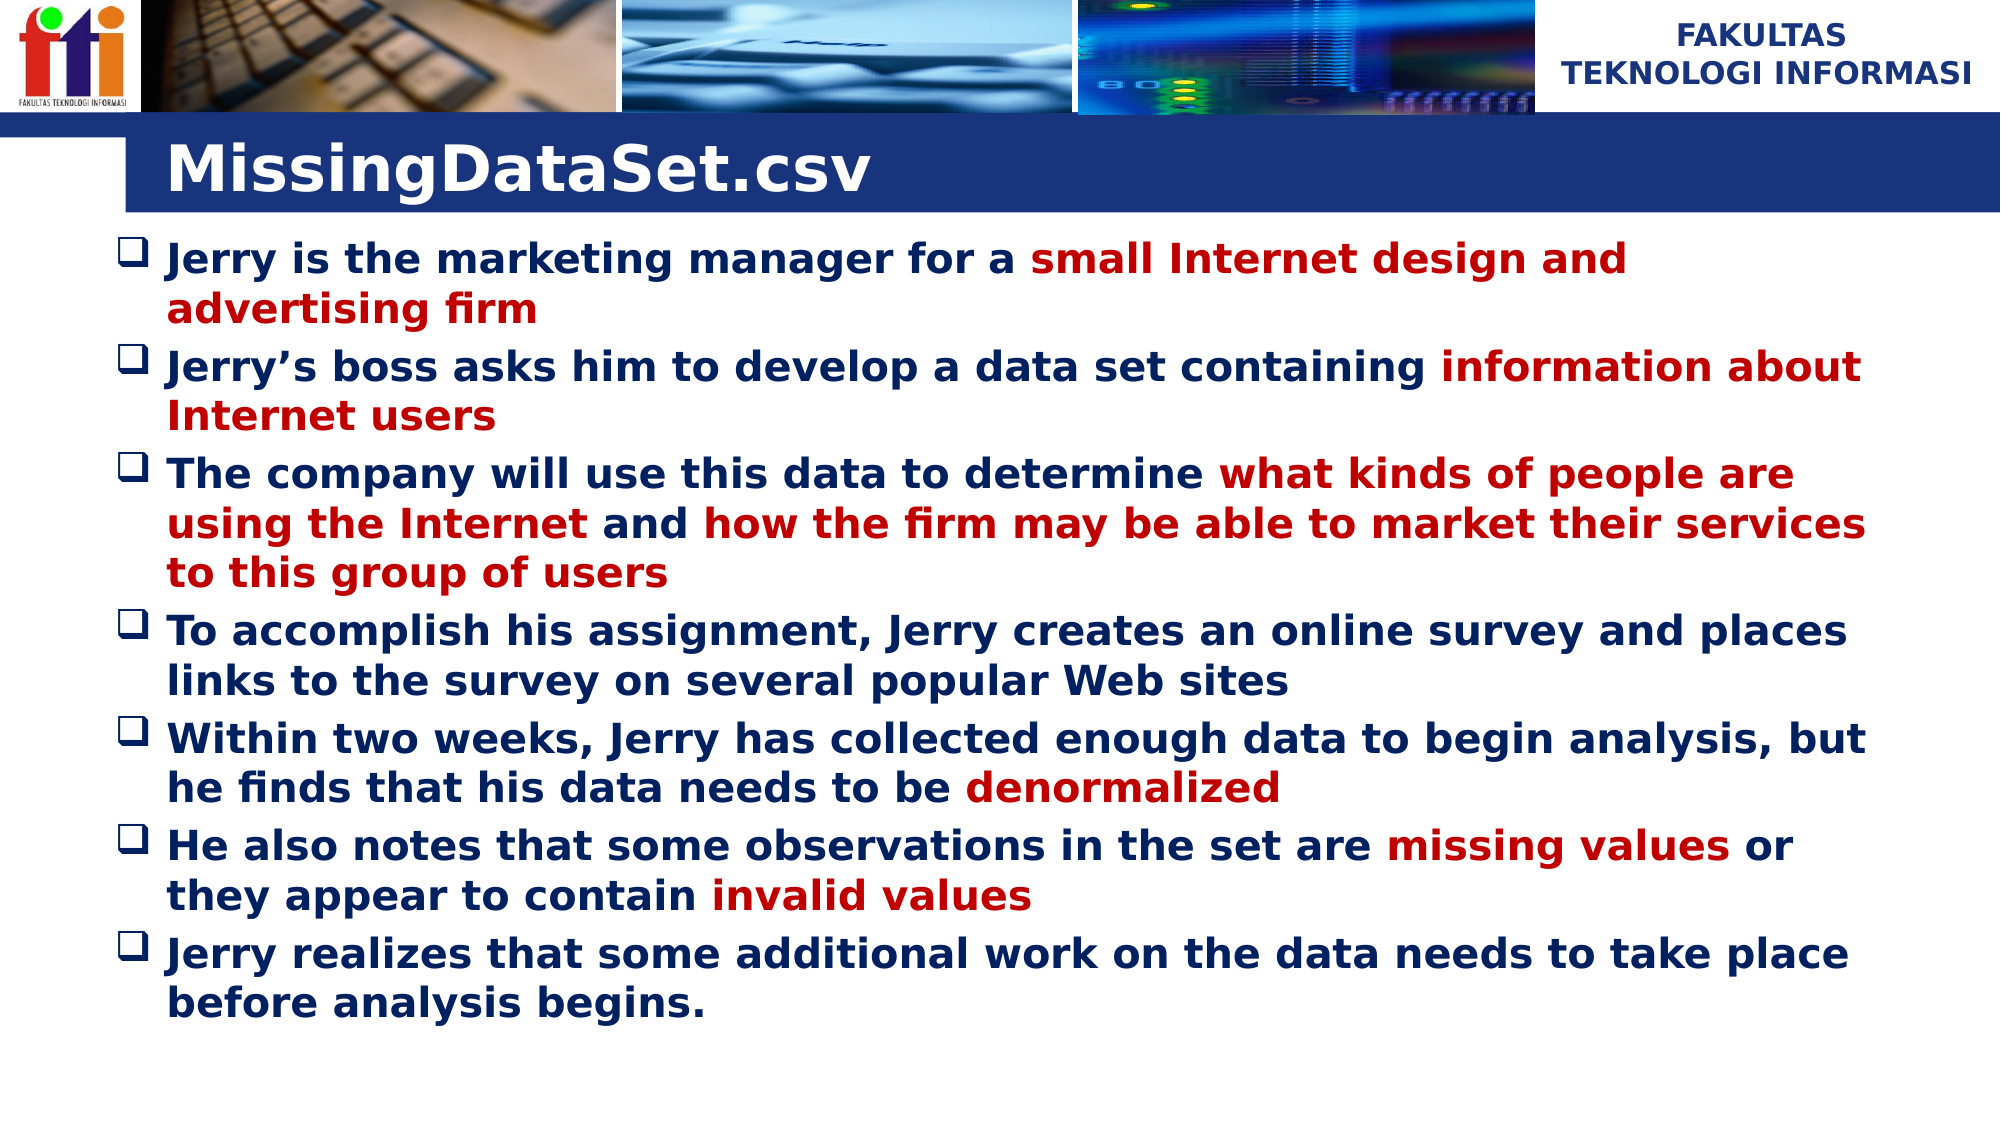

45
# MissingDataSet.csv
Jerry is the marketing manager for a small Internet design and advertising firm
Jerry’s boss asks him to develop a data set containing information about Internet users
The company will use this data to determine what kinds of people are using the Internet and how the firm may be able to market their services to this group of users
To accomplish his assignment, Jerry creates an online survey and places links to the survey on several popular Web sites
Within two weeks, Jerry has collected enough data to begin analysis, but he finds that his data needs to be denormalized
He also notes that some observations in the set are missing values or they appear to contain invalid values
Jerry realizes that some additional work on the data needs to take place before analysis begins.